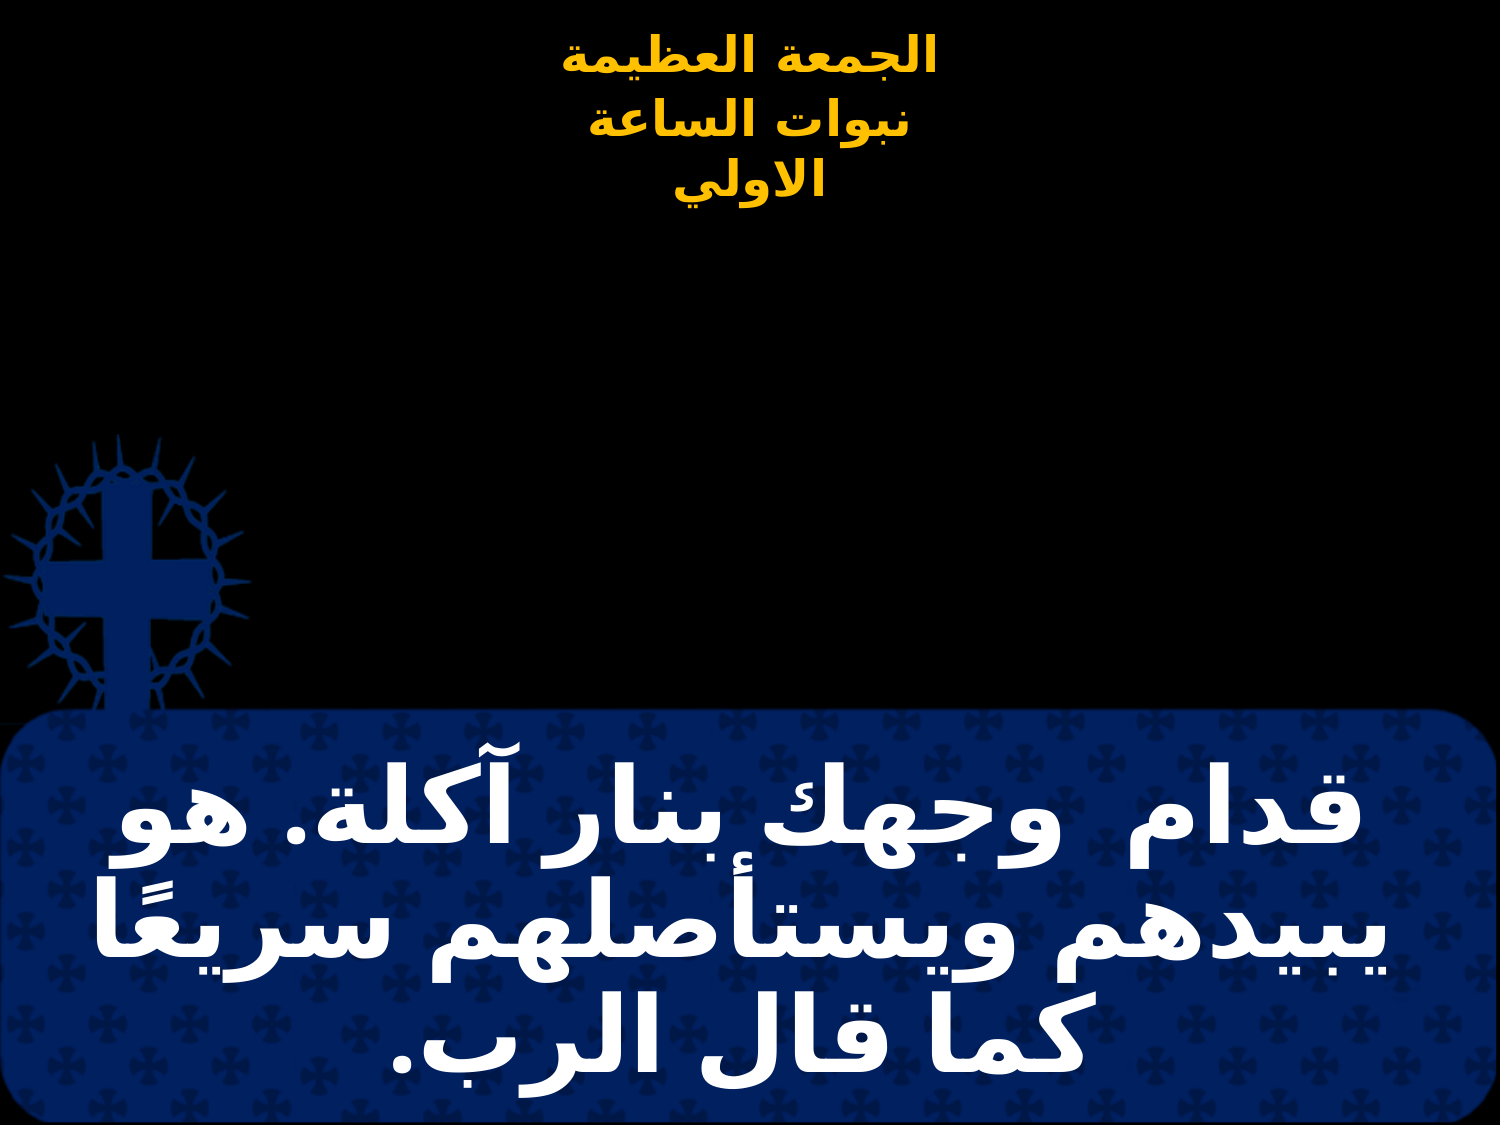

# قدام  وجهك بنار آكلة. هو يبيدهم ويستأصلهم سريعًا كما قال الرب.